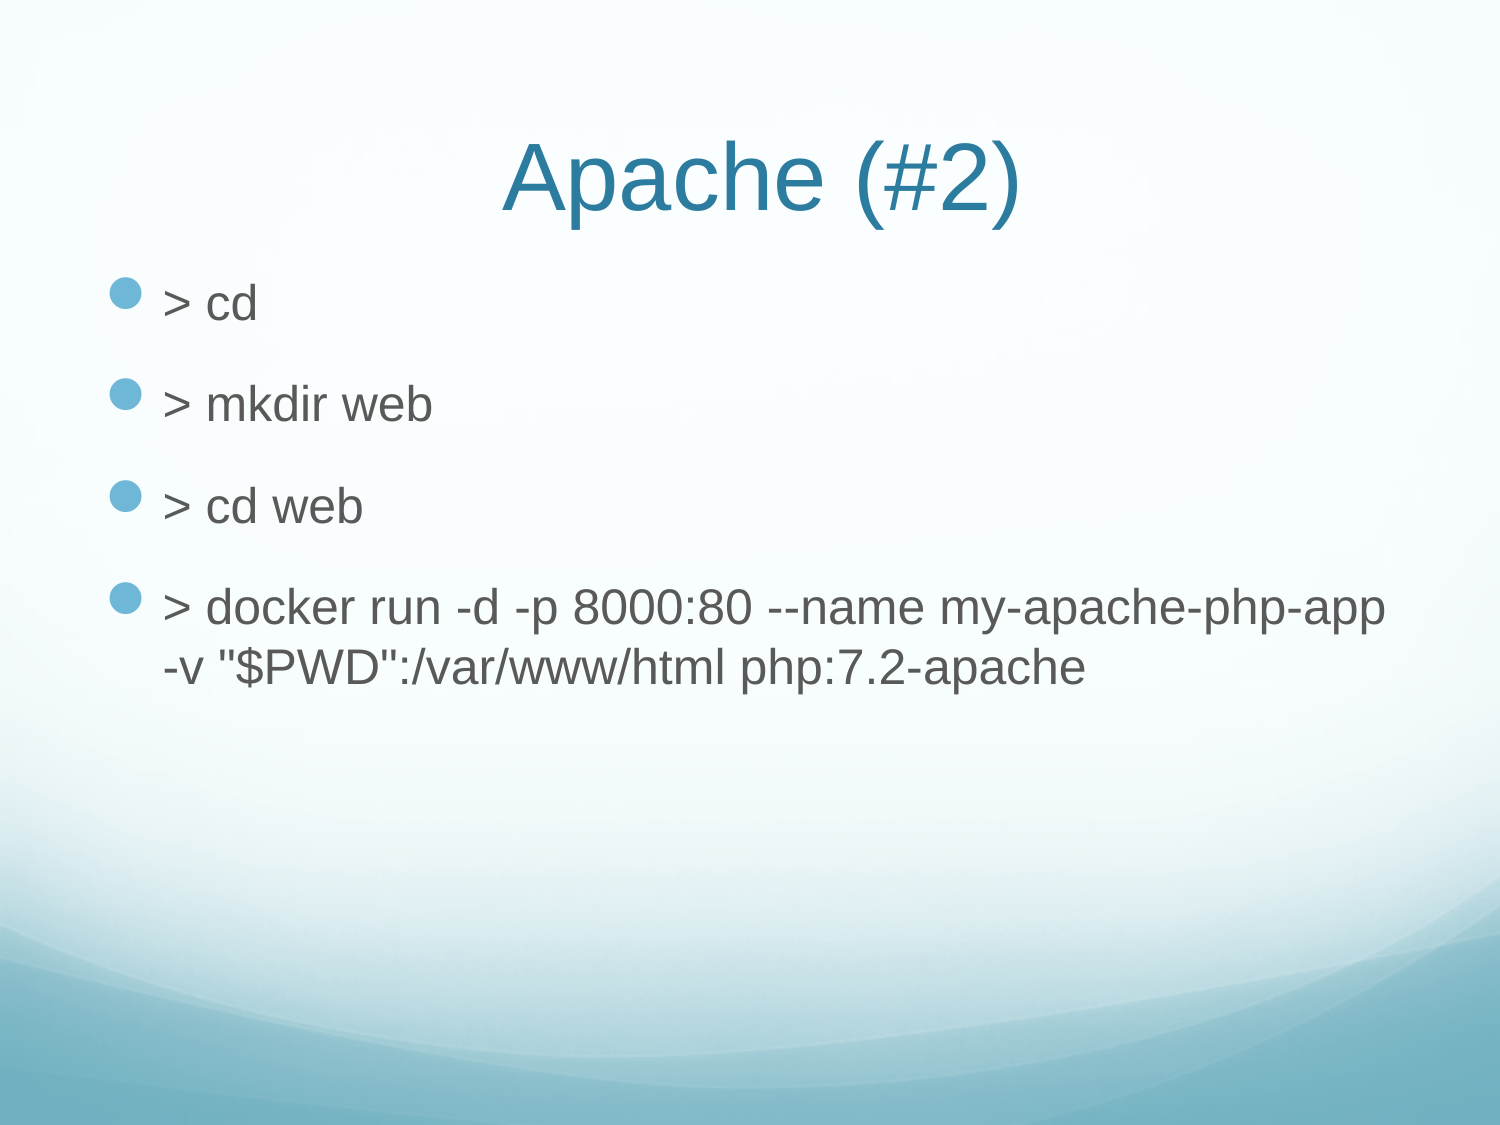

# Apache (#2)
> cd
> mkdir web
> cd web
> docker run -d -p 8000:80 --name my-apache-php-app -v "$PWD":/var/www/html php:7.2-apache